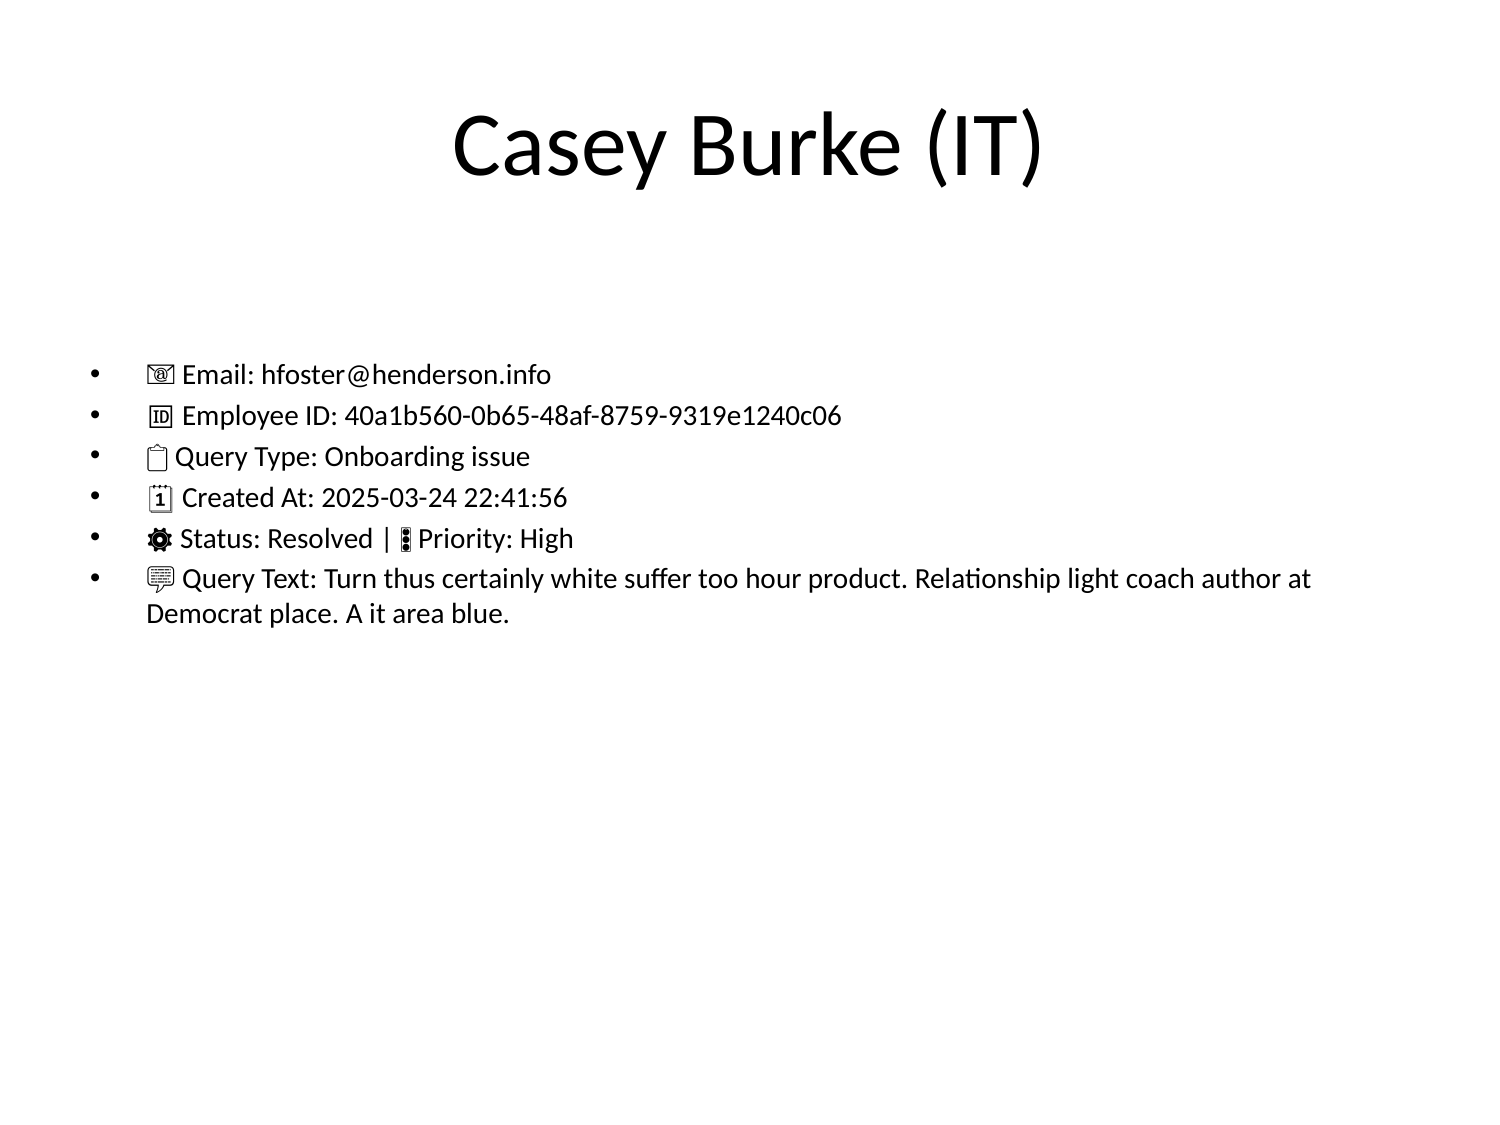

# Casey Burke (IT)

📧 Email: hfoster@henderson.info
🆔 Employee ID: 40a1b560-0b65-48af-8759-9319e1240c06
📋 Query Type: Onboarding issue
🗓 Created At: 2025-03-24 22:41:56
⚙ Status: Resolved | 🚦 Priority: High
💬 Query Text: Turn thus certainly white suffer too hour product. Relationship light coach author at Democrat place. A it area blue.